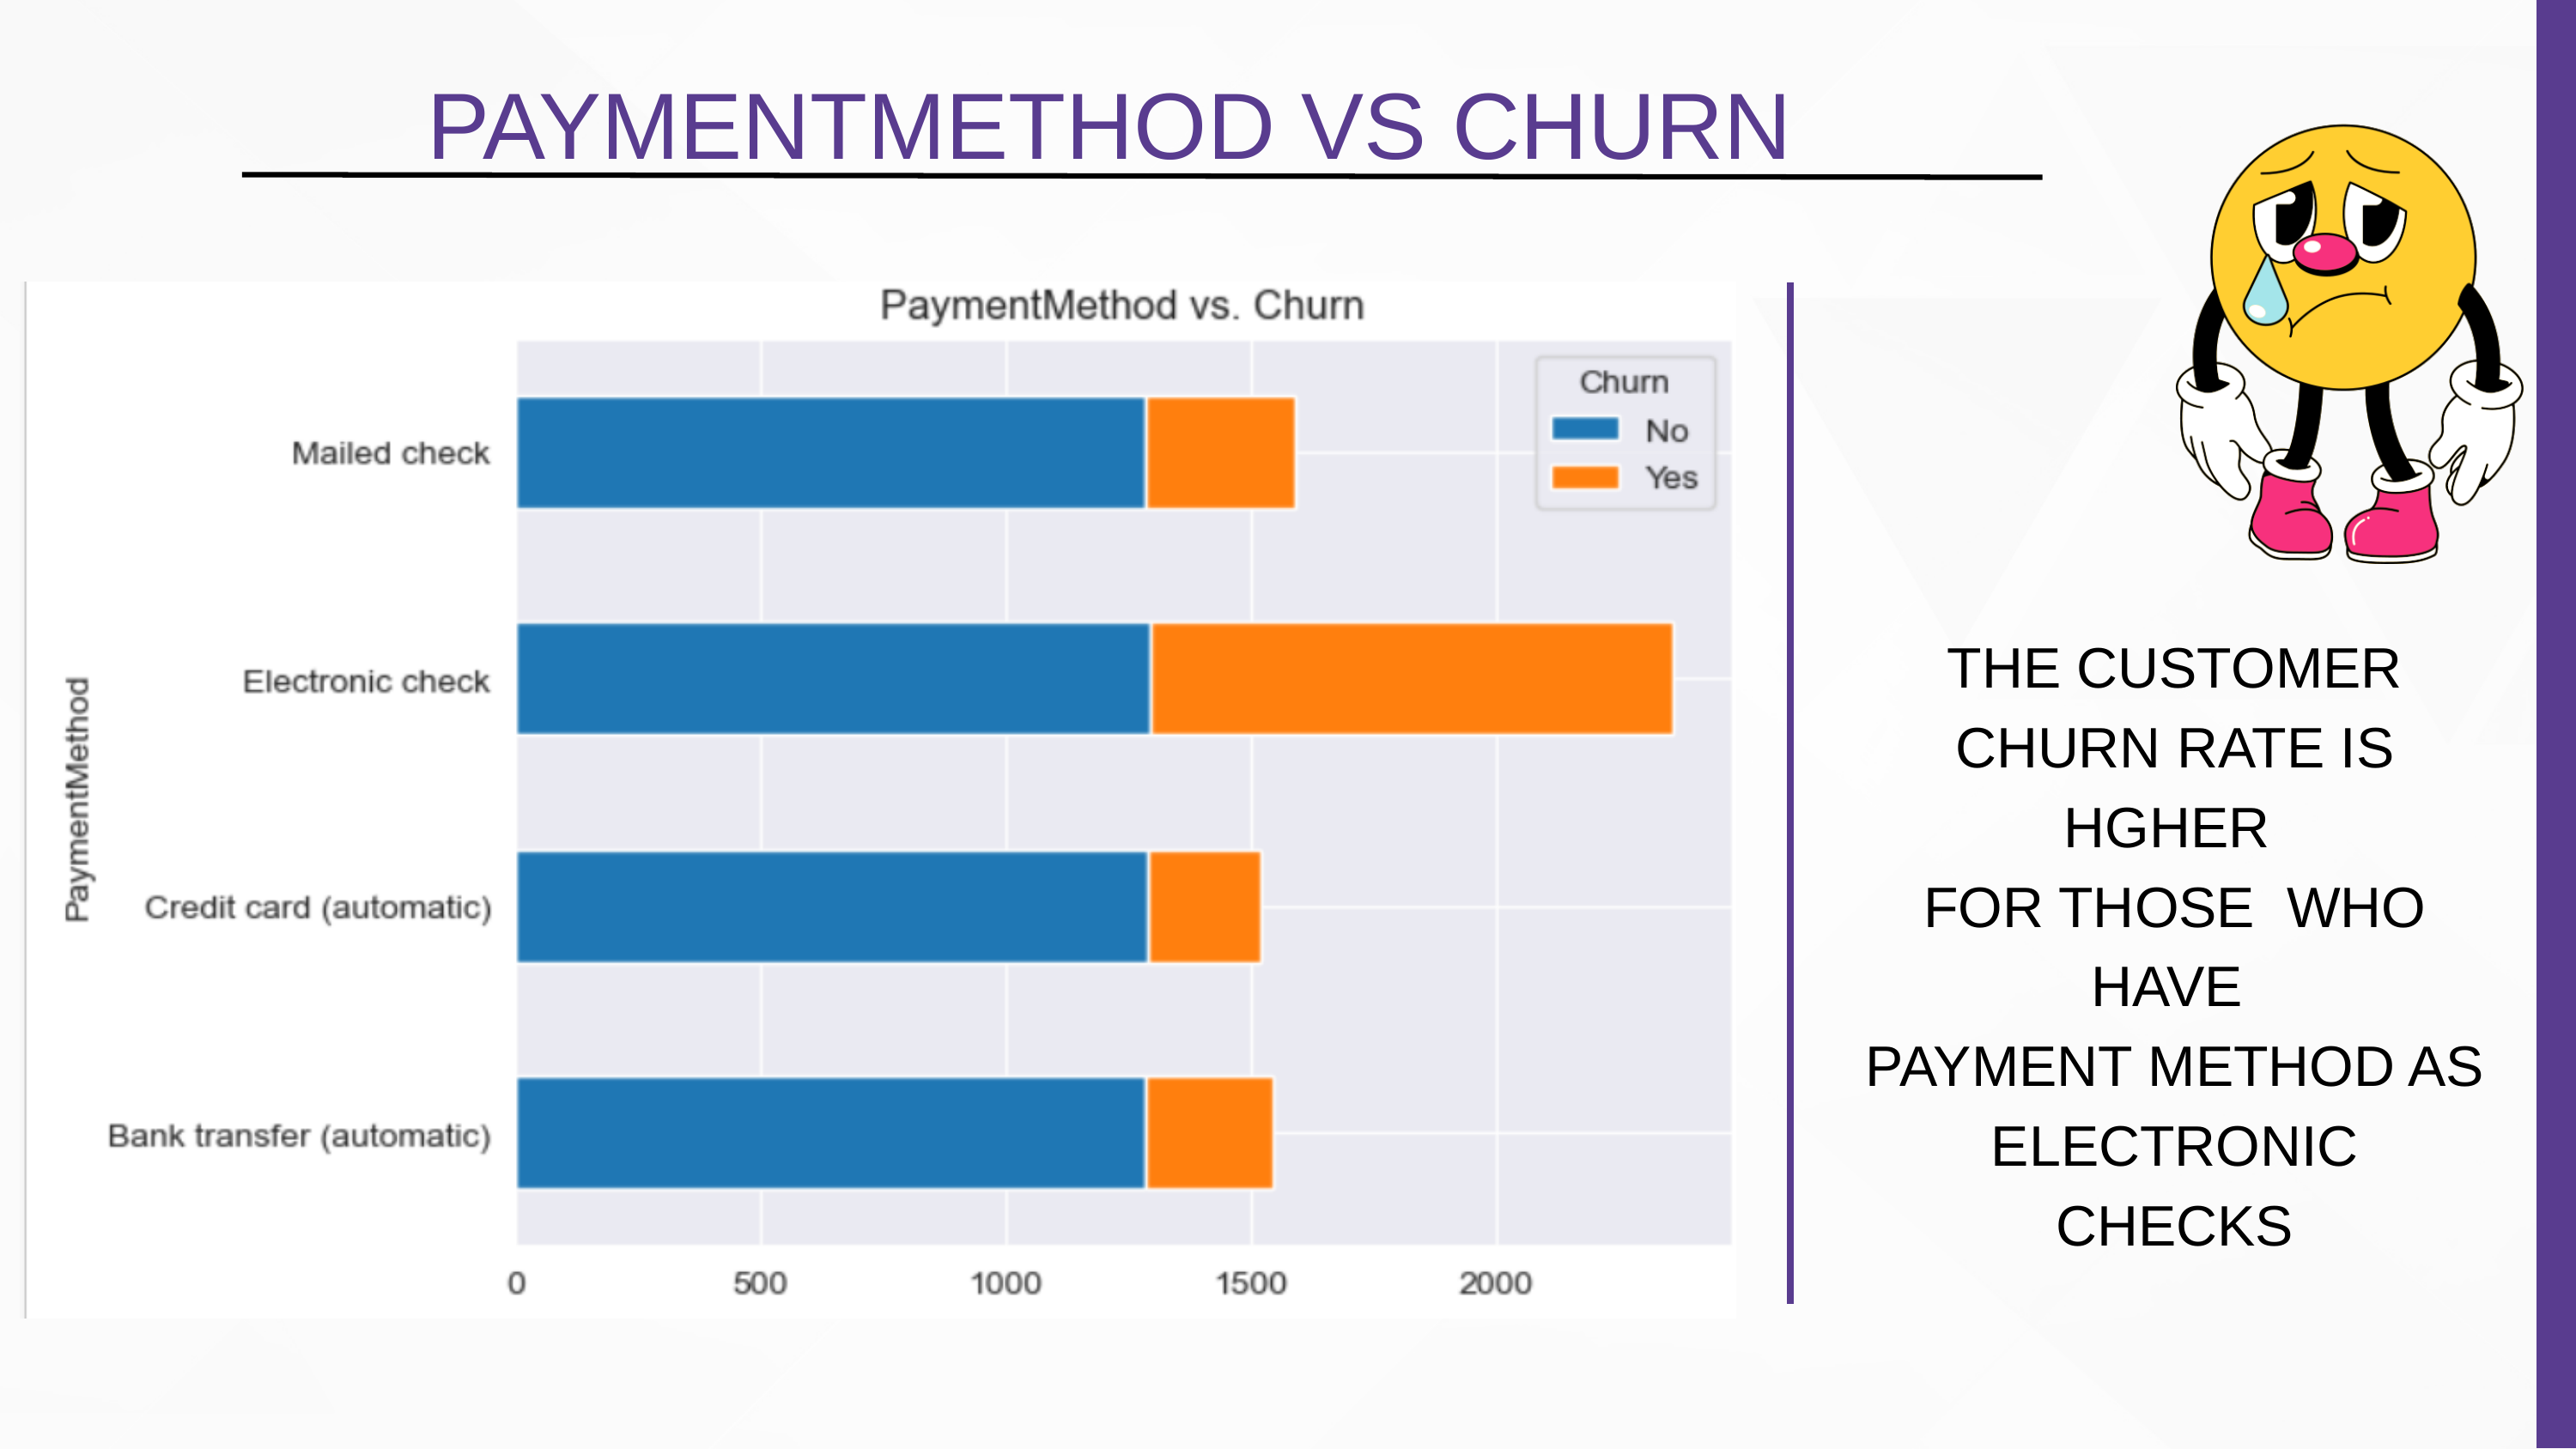

PAYMENTMETHOD VS CHURN

THE CUSTOMER CHURN RATE IS HGHER
FOR THOSE  WHO HAVE
PAYMENT METHOD AS
ELECTRONIC CHECKS